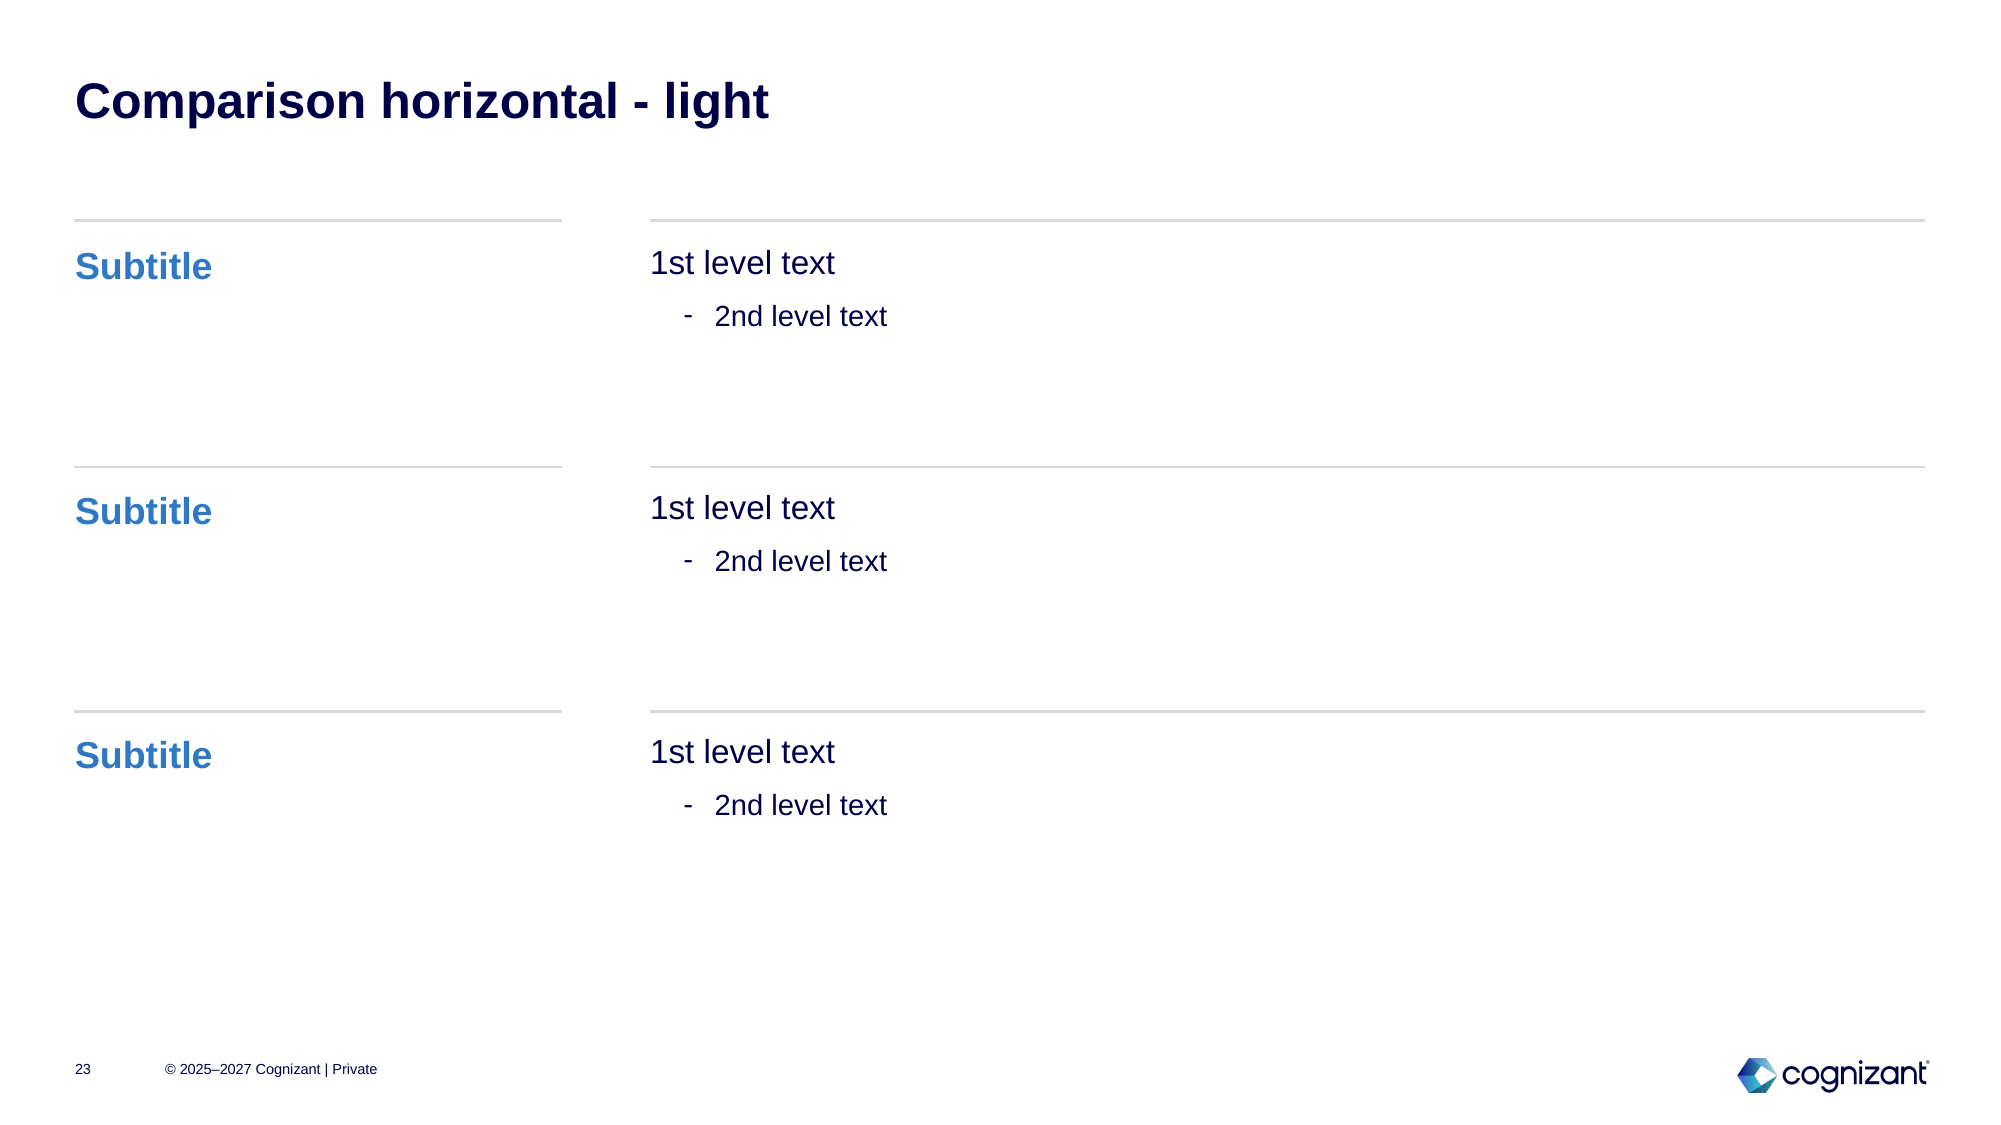

# Comparison horizontal - light
Subtitle
1st level text
2nd level text
Subtitle
1st level text
2nd level text
Subtitle
1st level text
2nd level text
23
© 2025–2027 Cognizant | Private